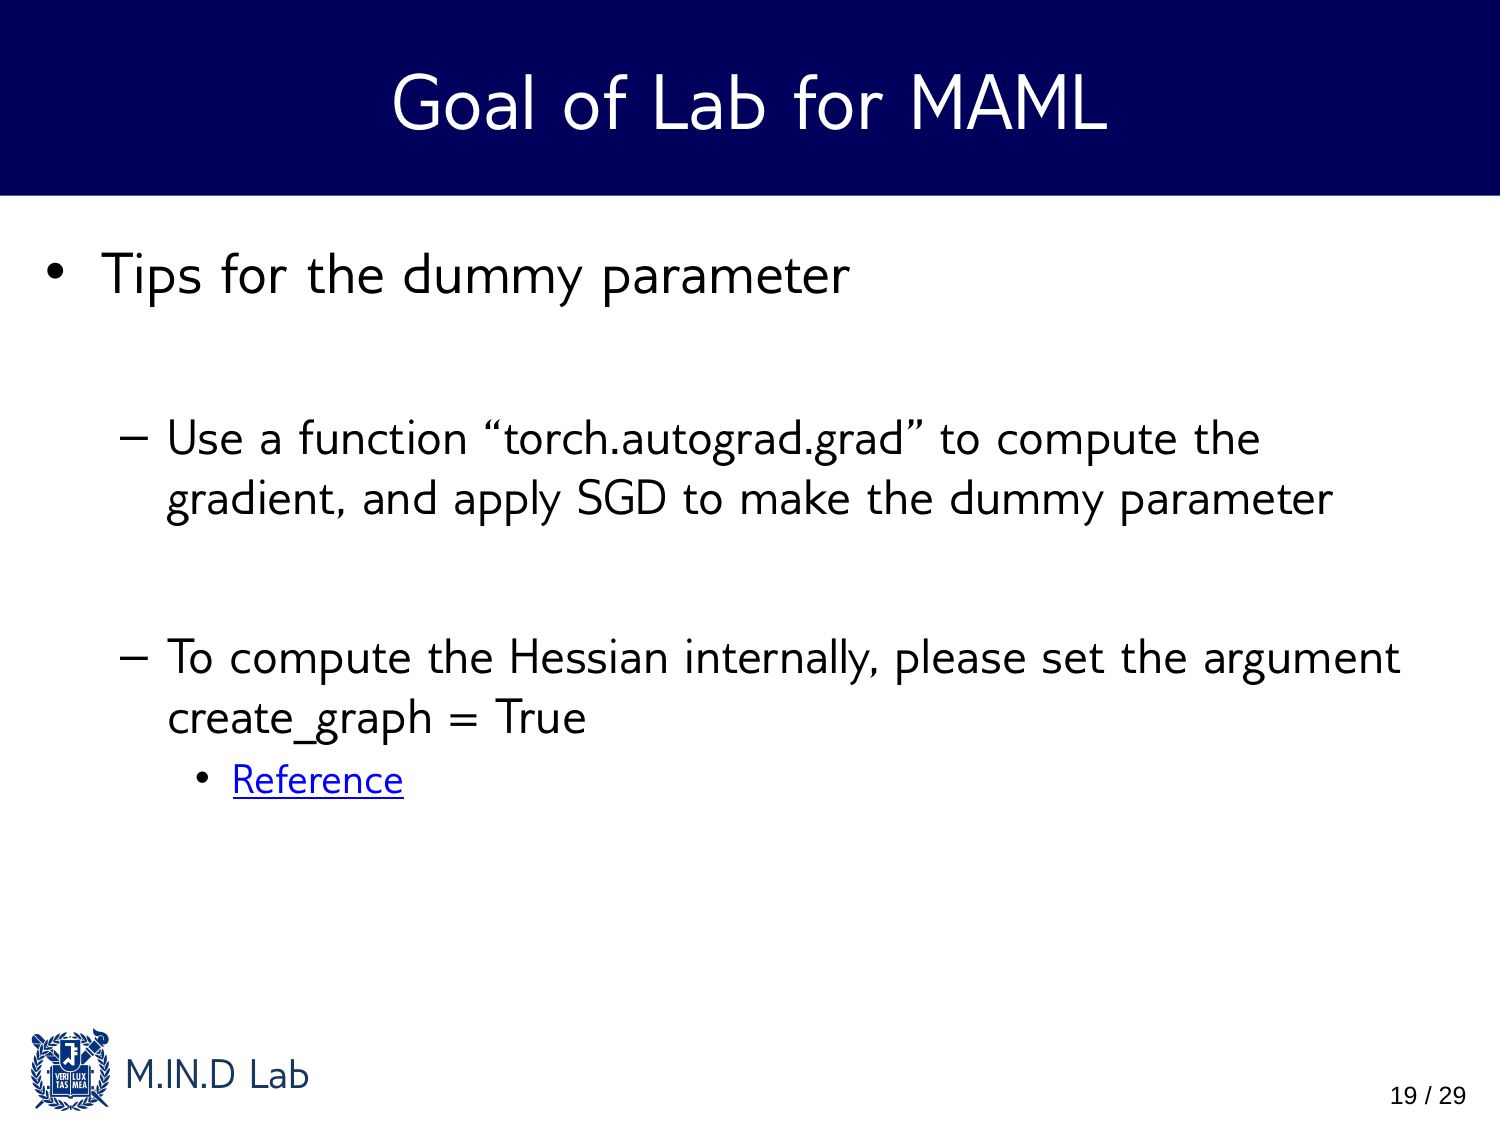

# Goal of Lab for MAML
Tips for the dummy parameter

Use a function “torch.autograd.grad” to compute the gradient, and apply SGD to make the dummy parameter

To compute the Hessian internally, please set the argument create_graph = True
Reference
19 / 29